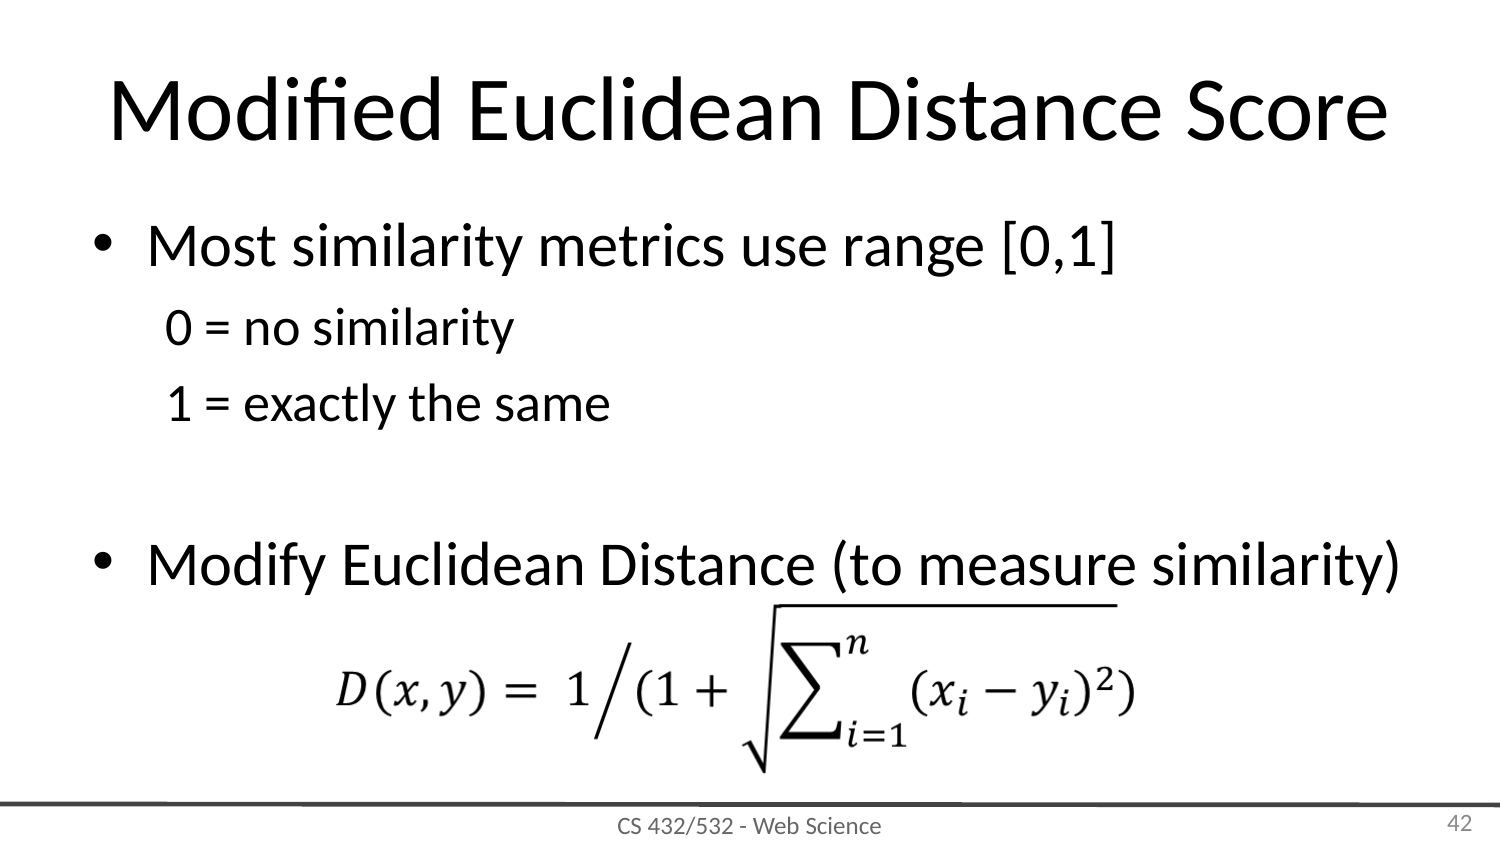

Modified Euclidean Distance Score
Most similarity metrics use range [0,1]
0 = no similarity
1 = exactly the same

Modify Euclidean Distance (to measure similarity)

42